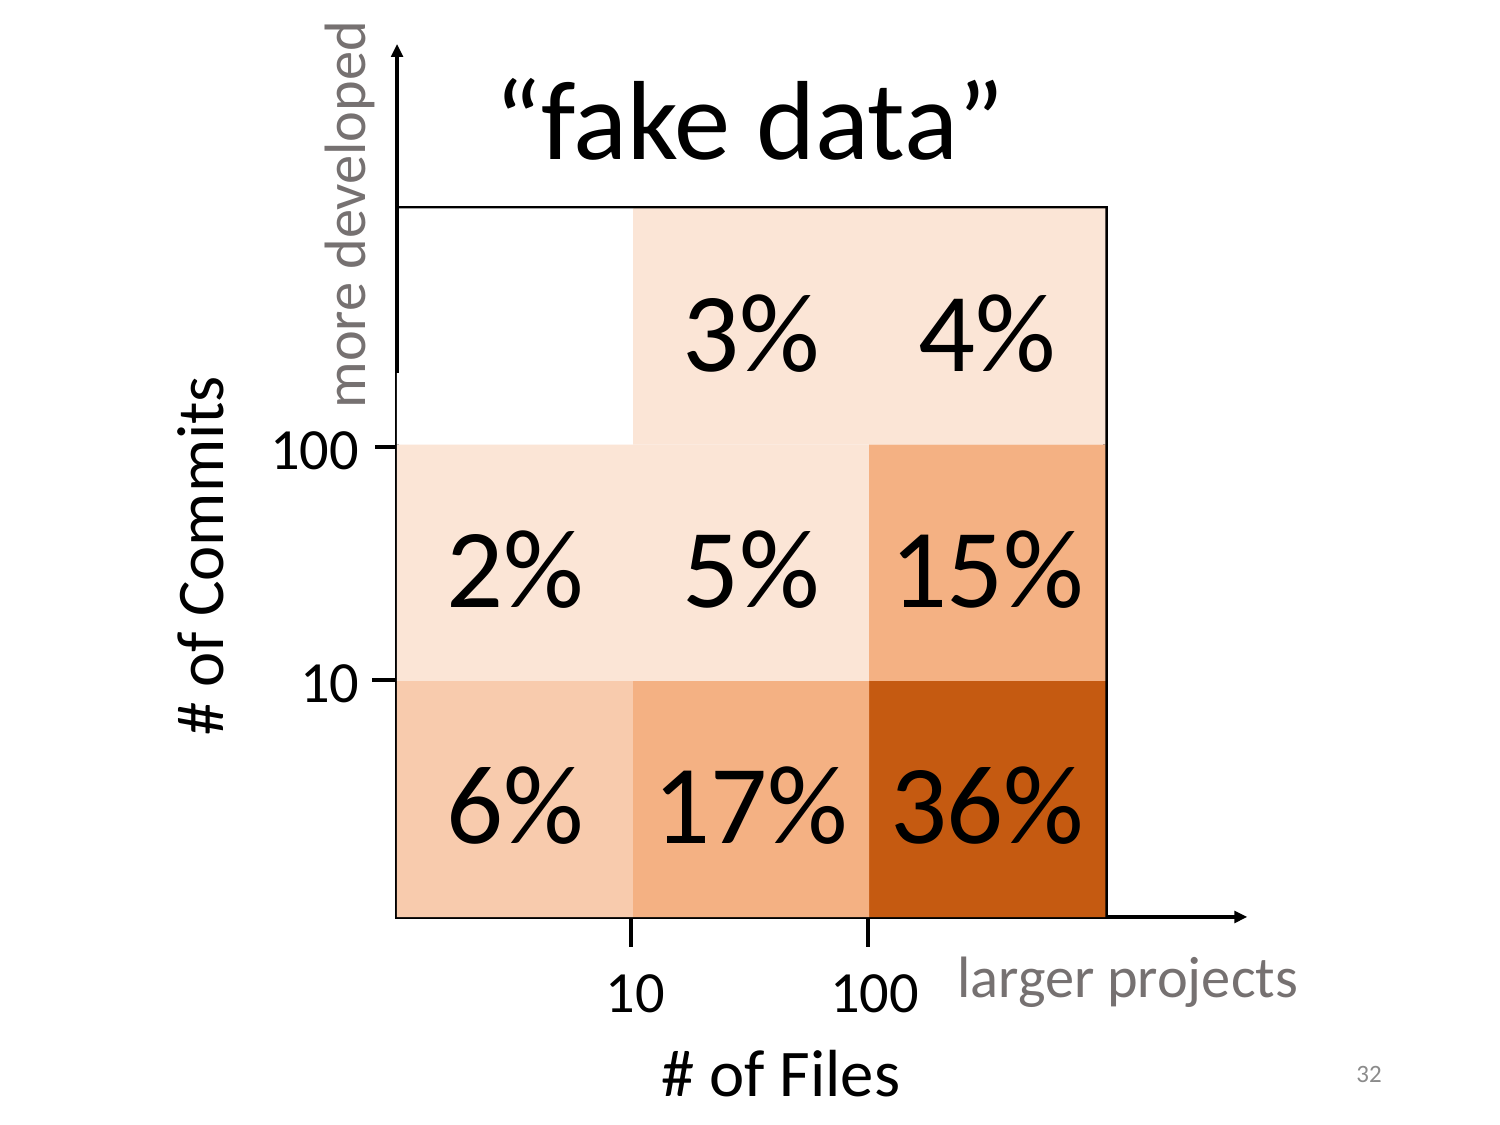

“fake data”
more developed

3%
4%

100
2%
5%
15%
# of Commits
10
6%
17%
36%
larger projects
100
10
# of Files
32